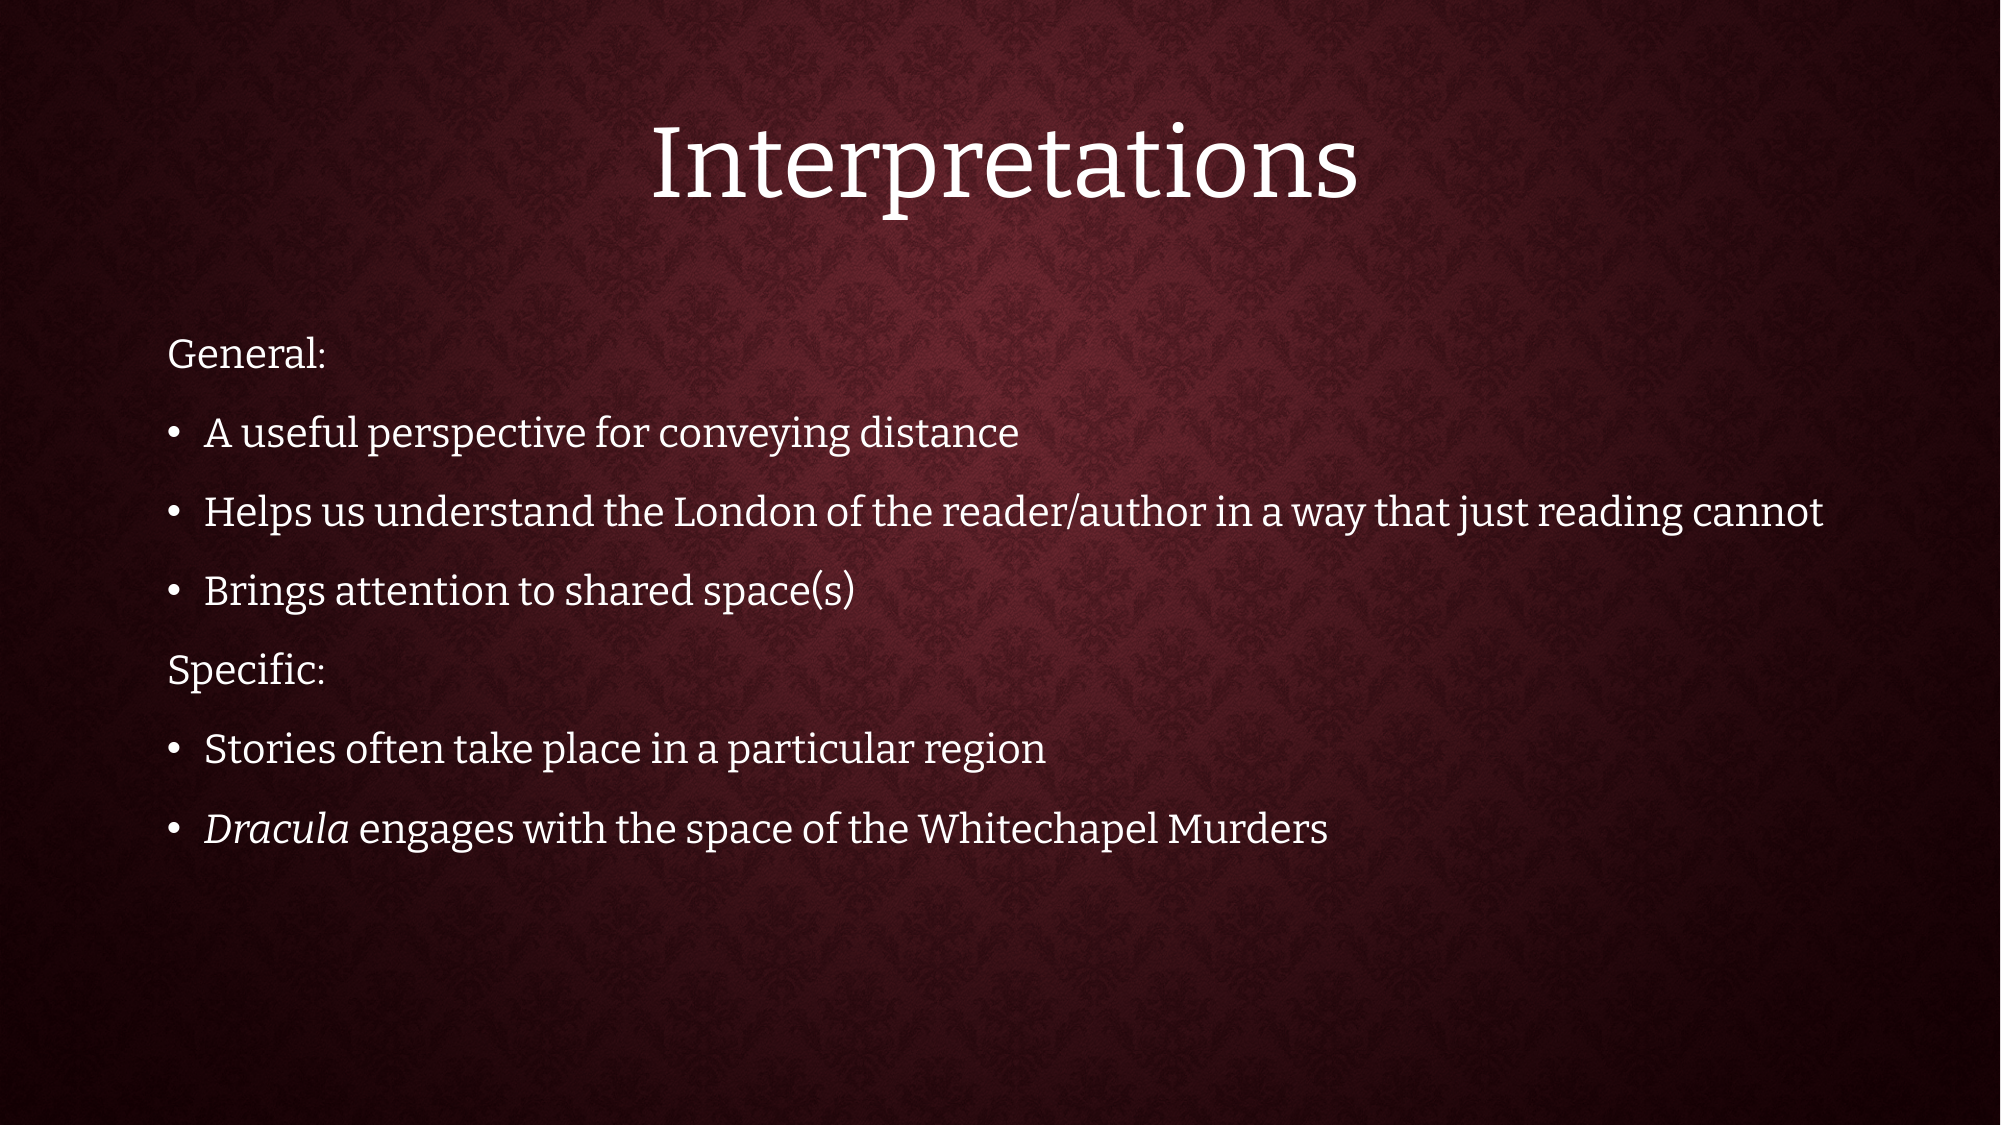

Interpretations
General:
A useful perspective for conveying distance
Helps us understand the London of the reader/author in a way that just reading cannot
Brings attention to shared space(s)
Specific:
Stories often take place in a particular region
Dracula engages with the space of the Whitechapel Murders